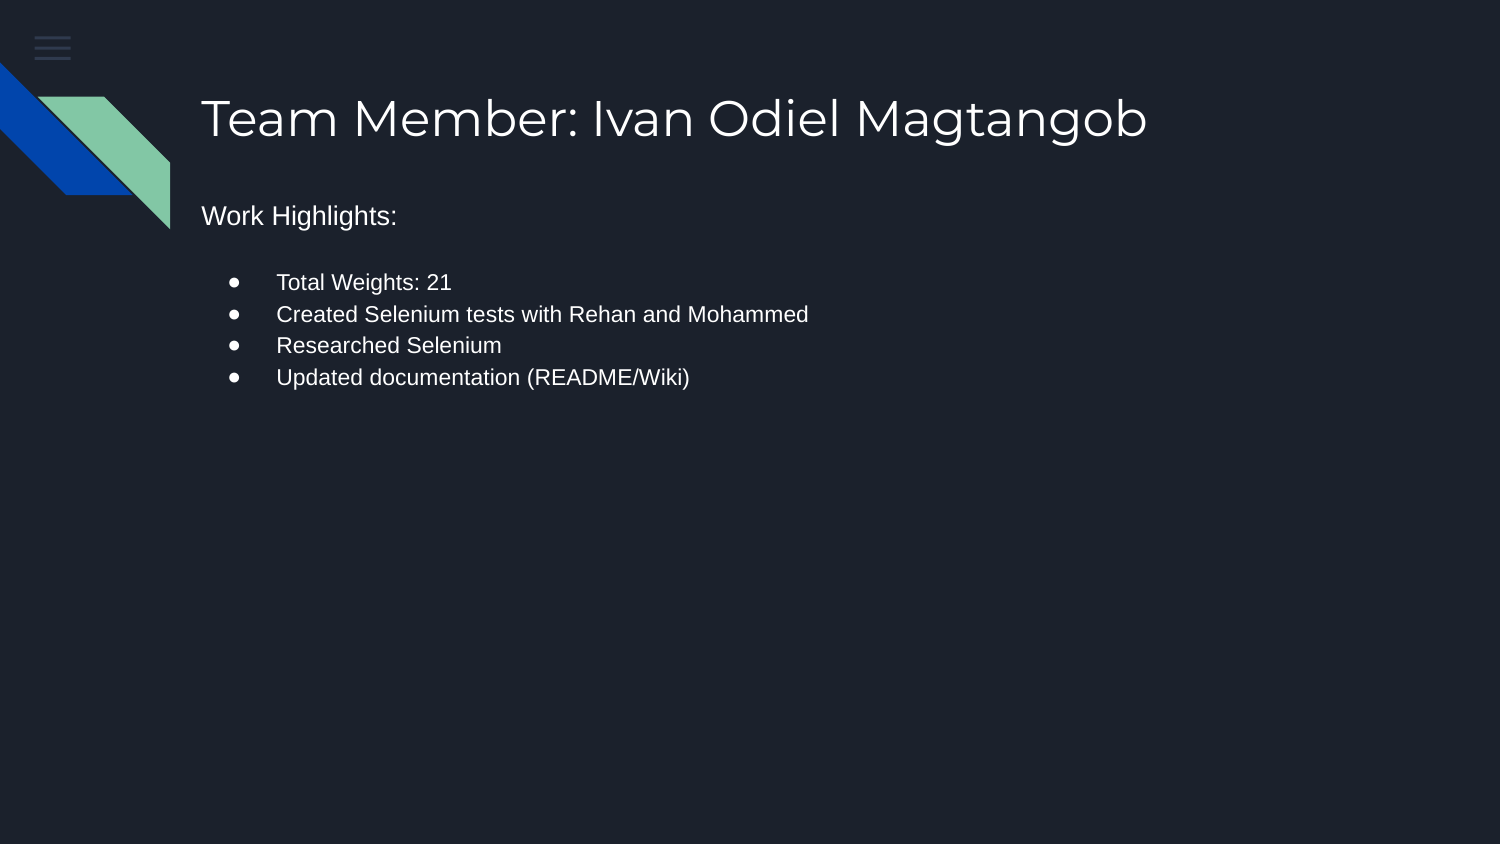

# Team Member: Ivan Odiel Magtangob
Work Highlights:
Total Weights: 21
Created Selenium tests with Rehan and Mohammed
Researched Selenium
Updated documentation (README/Wiki)